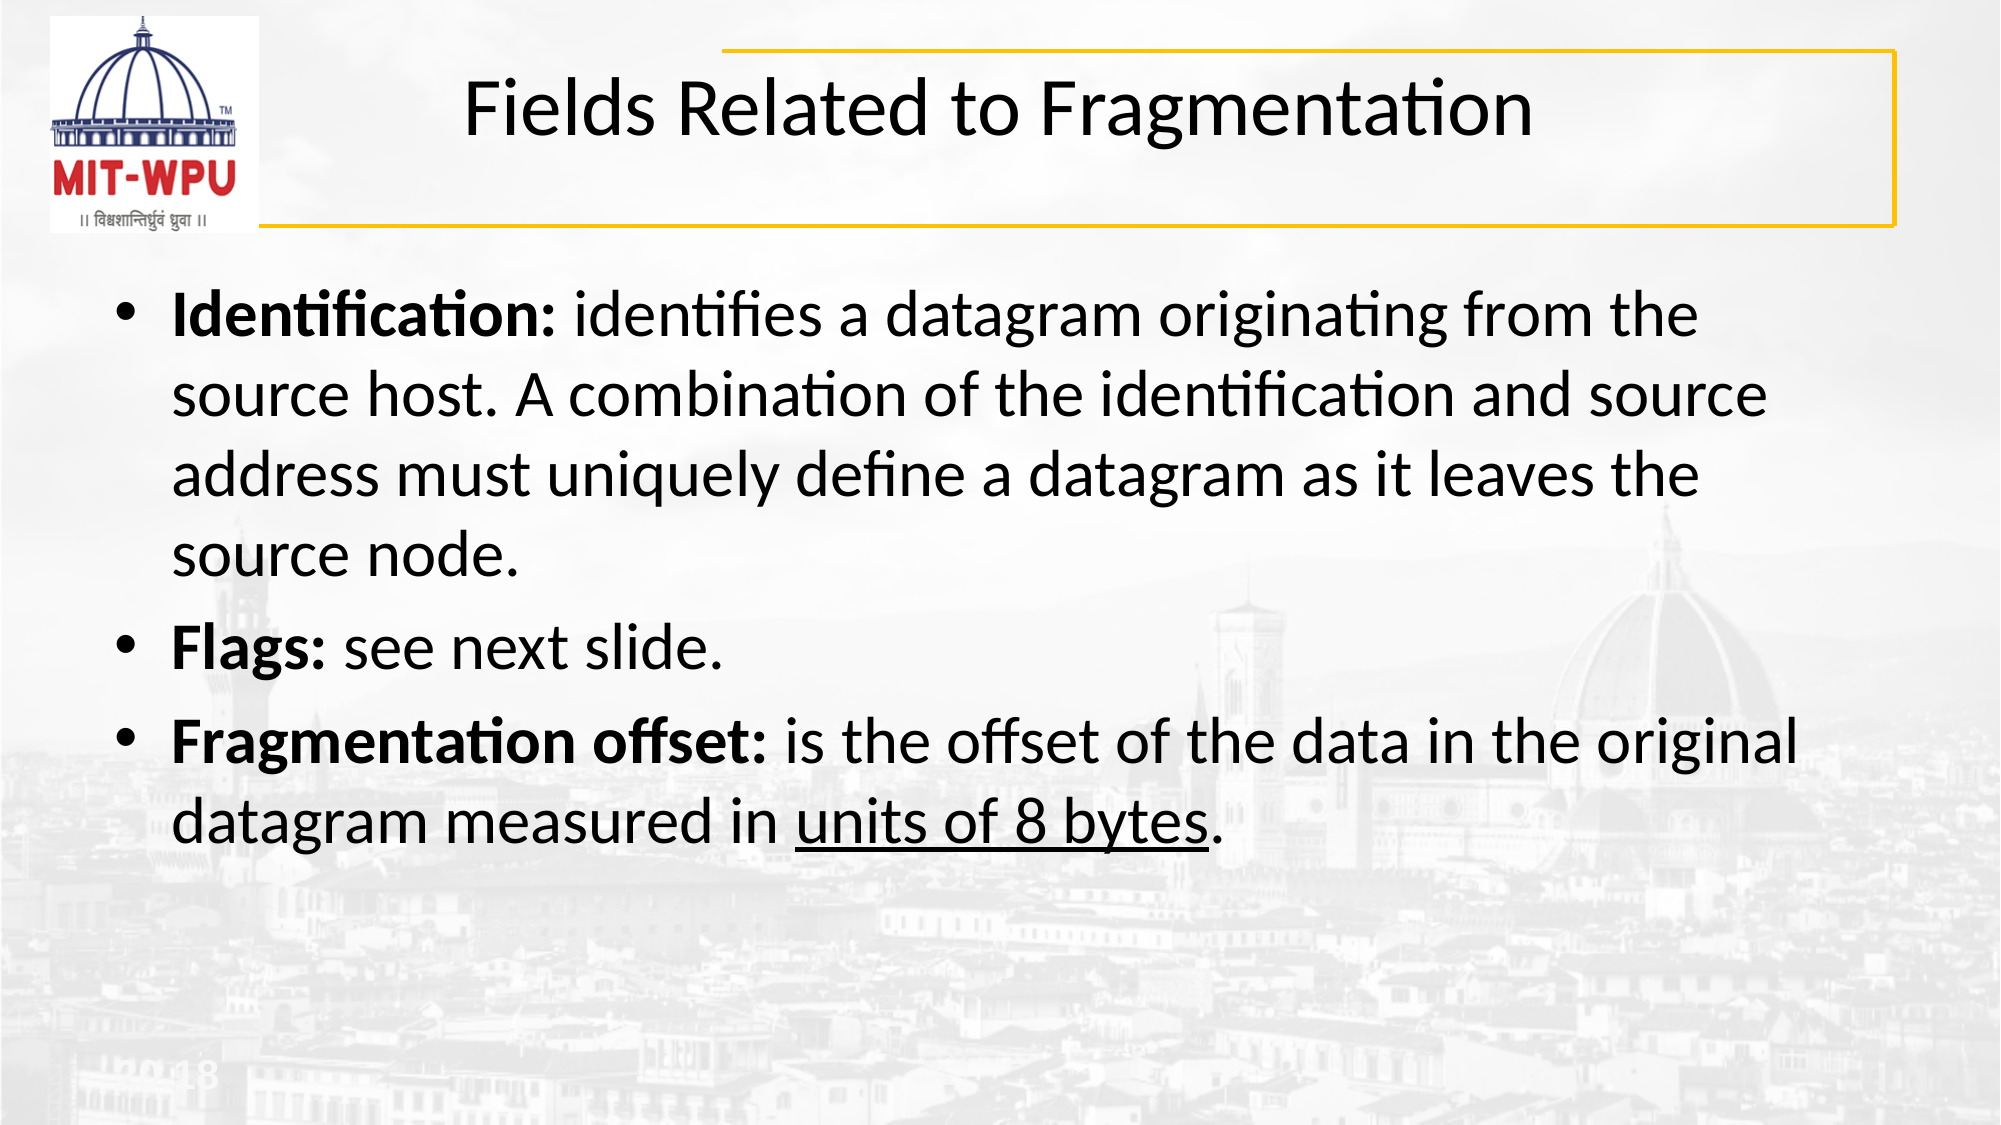

# Fields Related to Fragmentation
Identification: identifies a datagram originating from the source host. A combination of the identification and source address must uniquely define a datagram as it leaves the source node.
Flags: see next slide.
Fragmentation offset: is the offset of the data in the original datagram measured in units of 8 bytes.

20.18